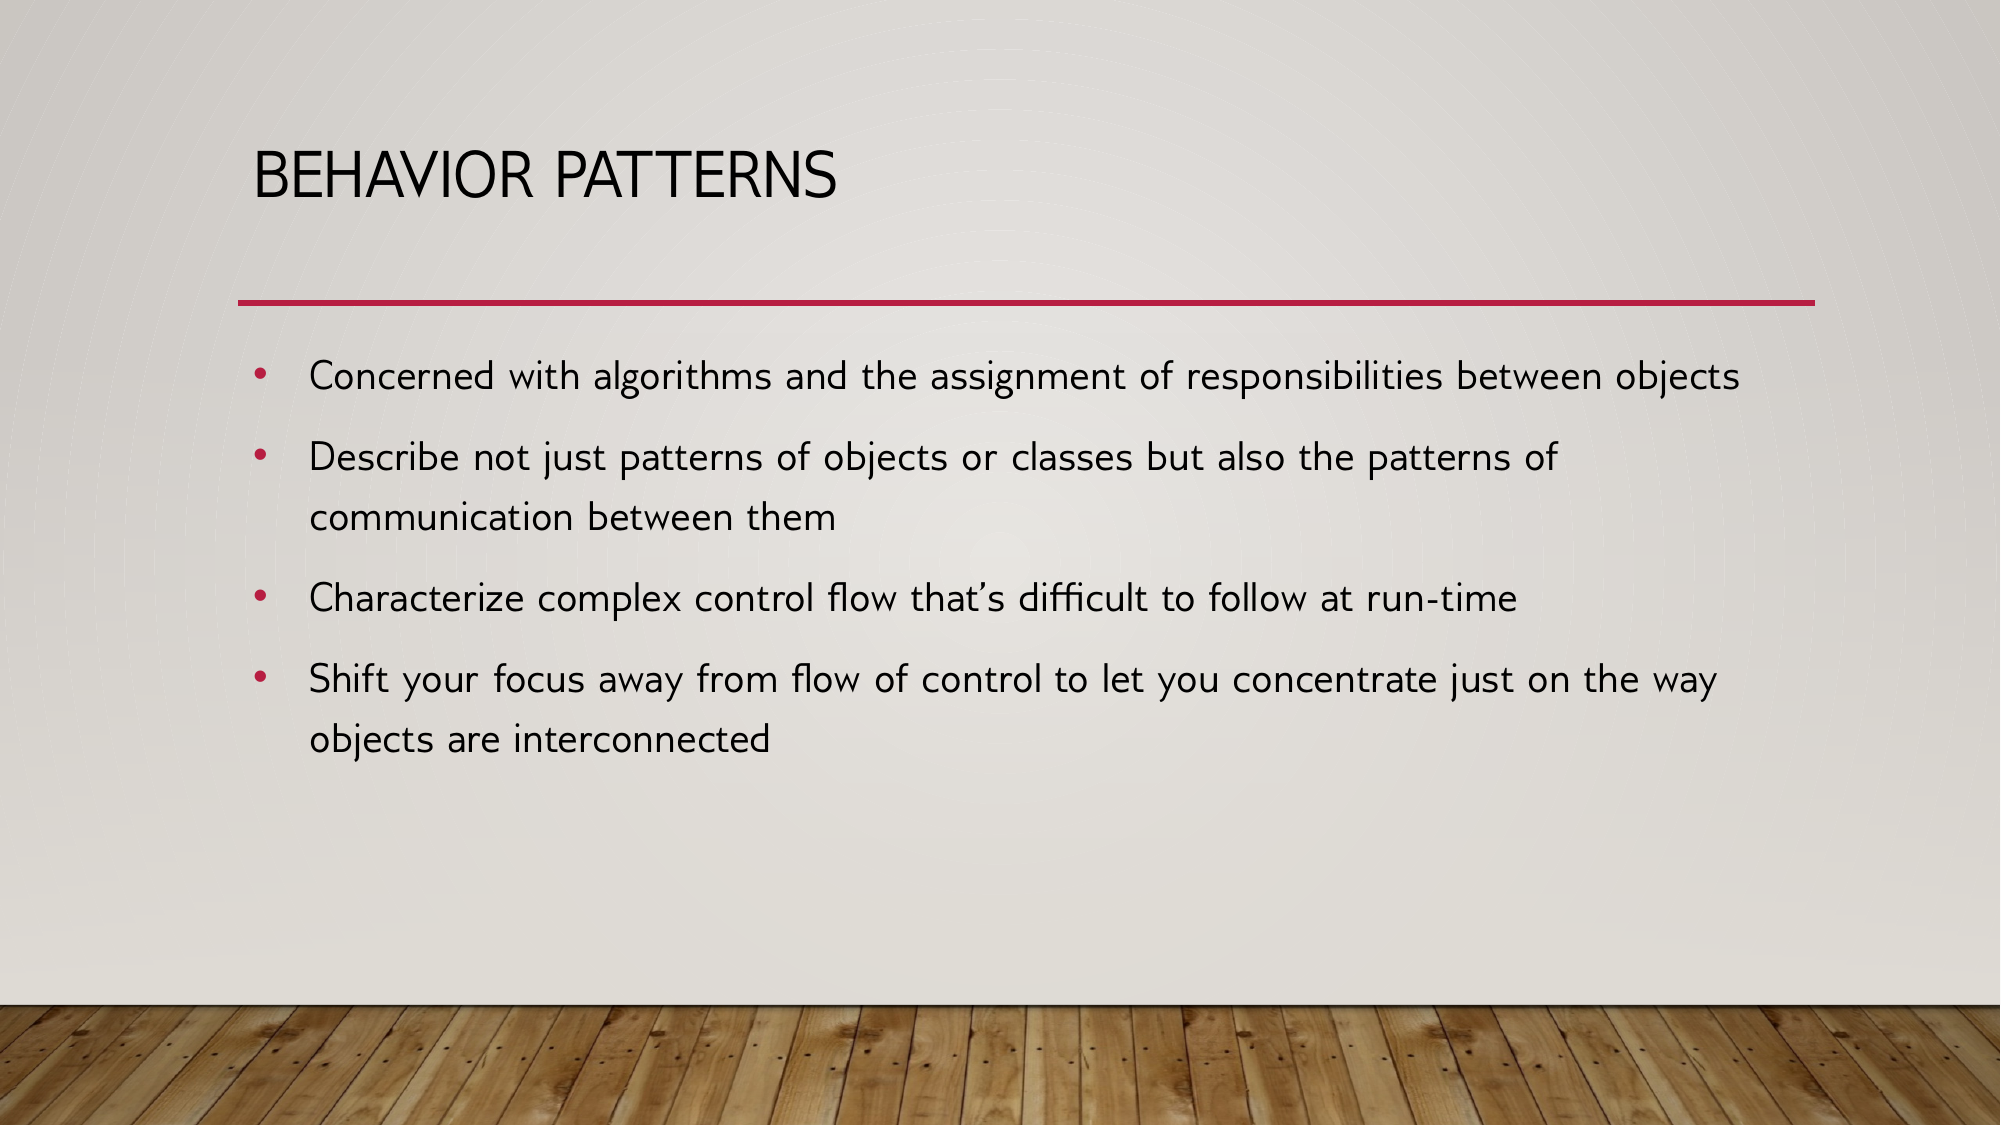

# Behavior Patterns
Concerned with algorithms and the assignment of responsibilities between objects
Describe not just patterns of objects or classes but also the patterns of communication between them
Characterize complex control flow that’s difficult to follow at run-time
Shift your focus away from flow of control to let you concentrate just on the way objects are interconnected